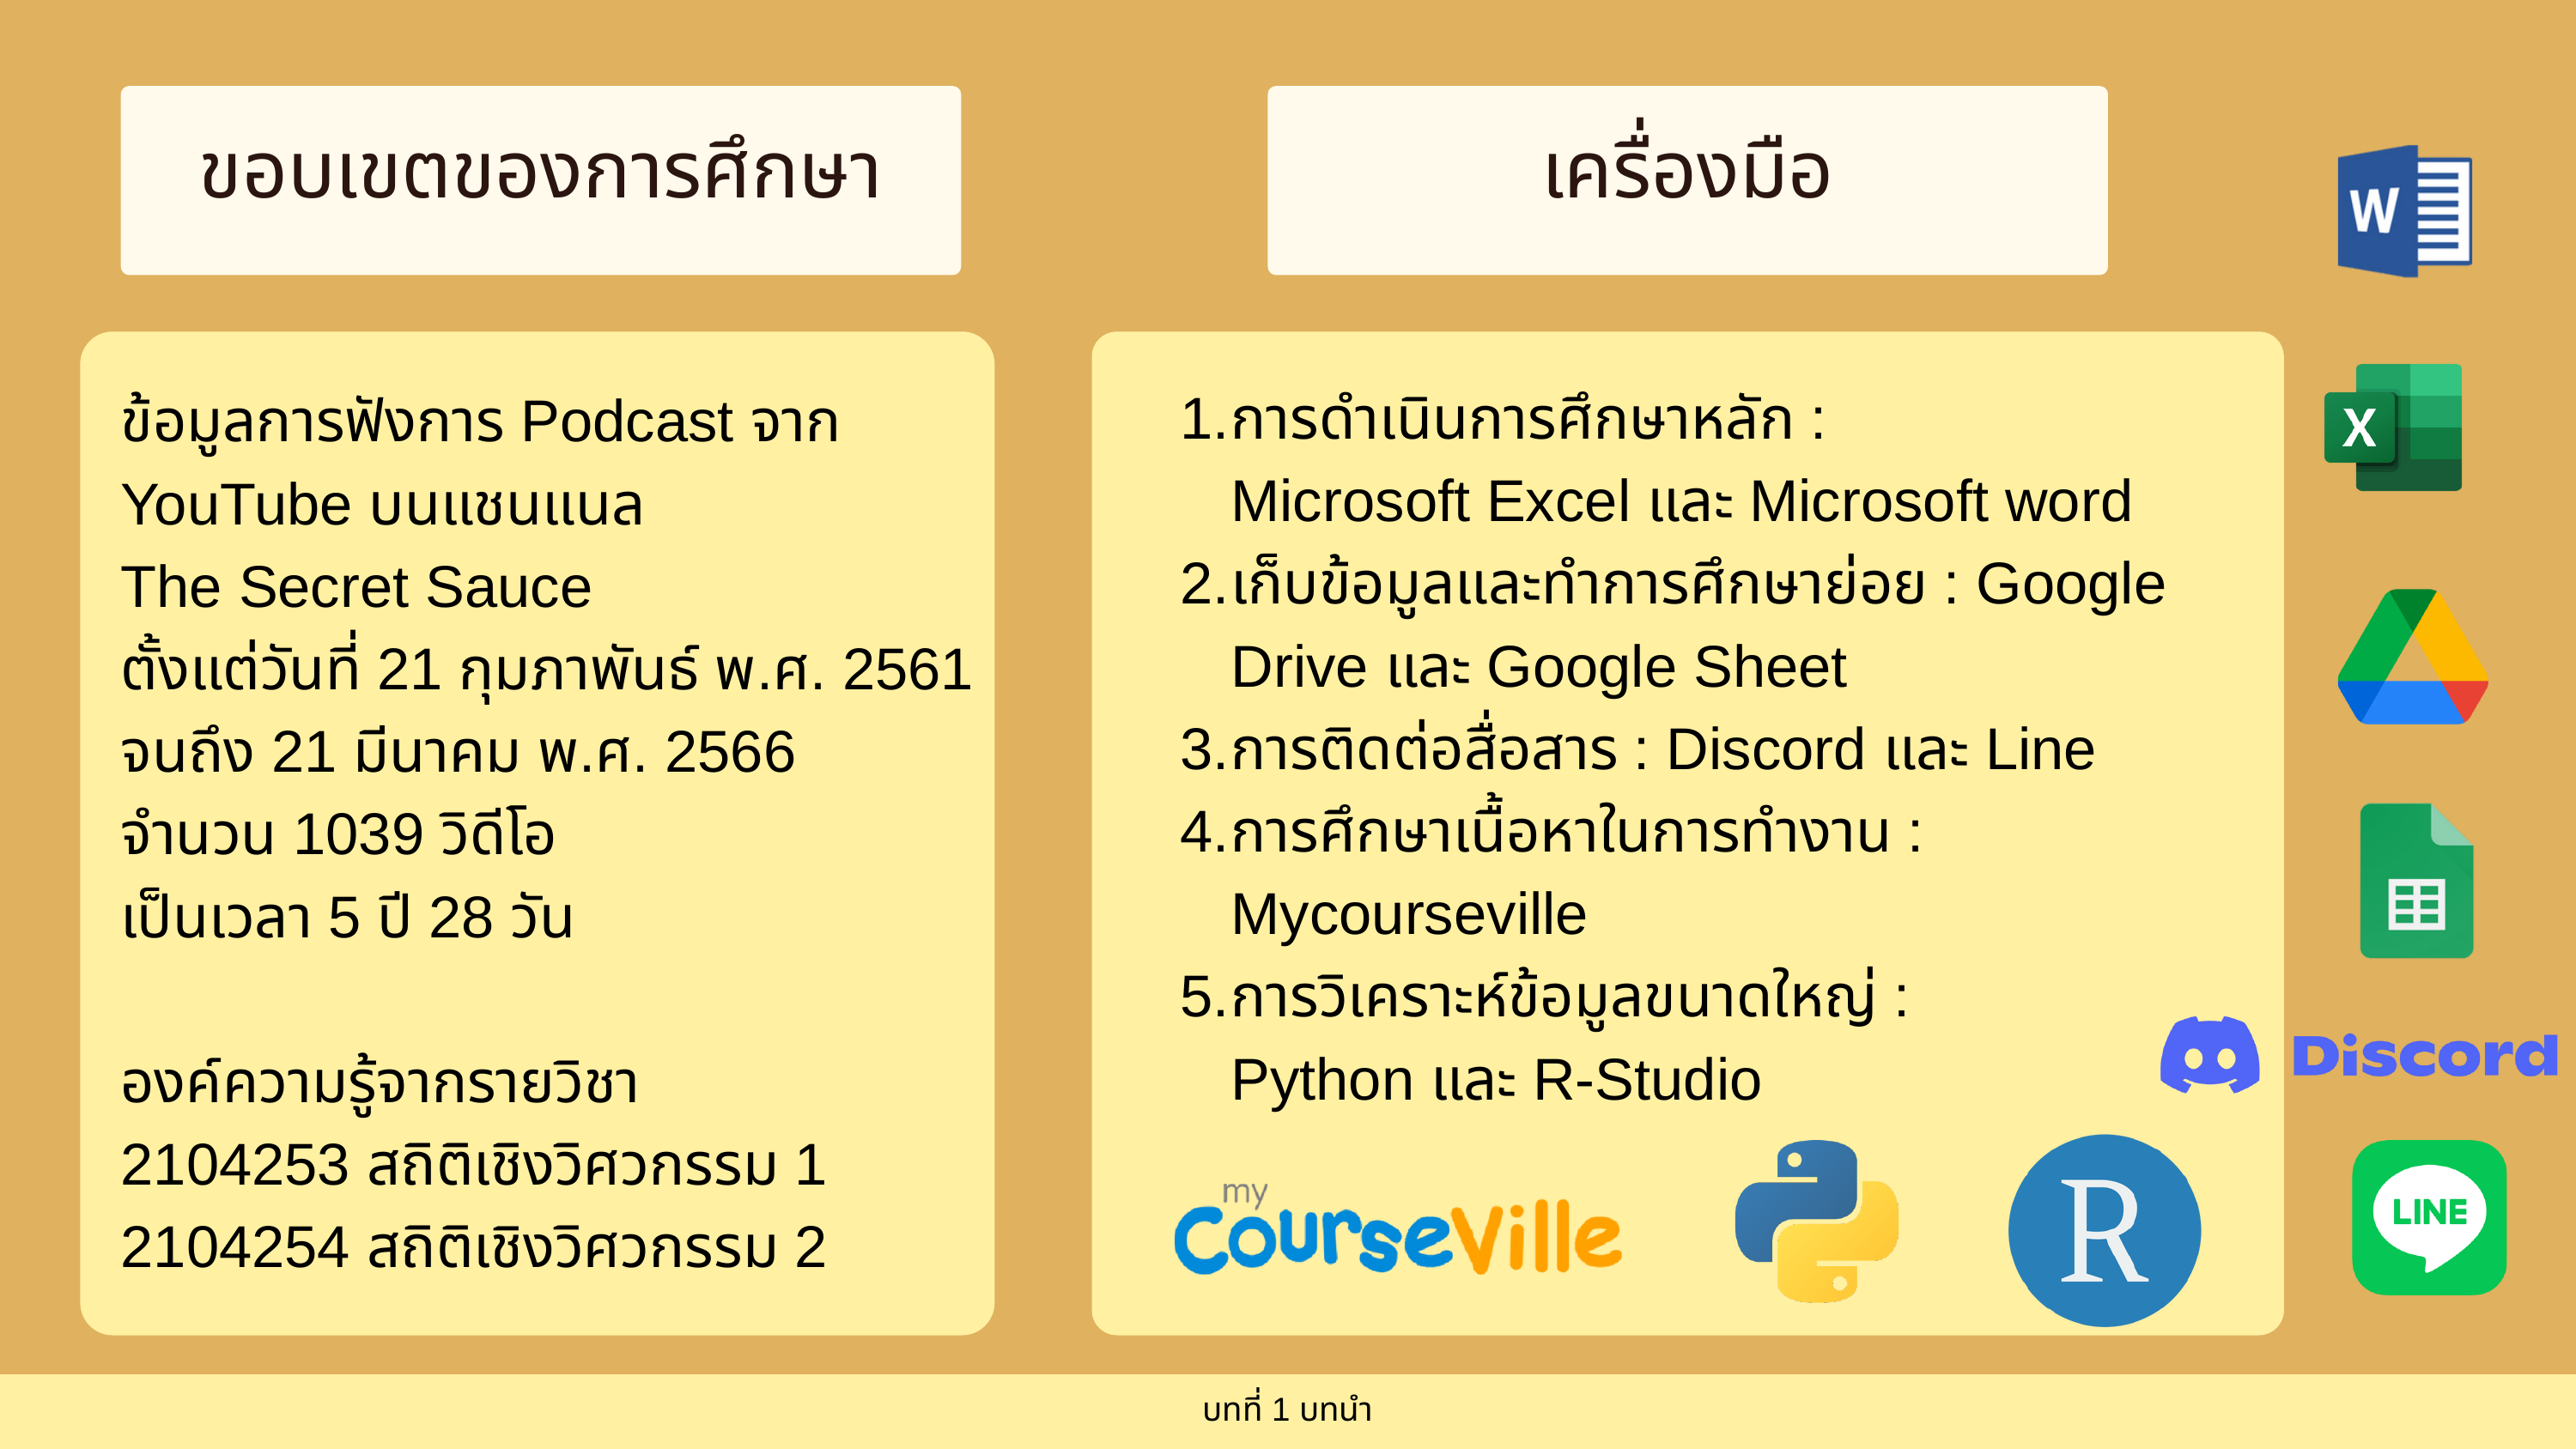

ขอบเขตของการศึกษา

เครื่องมือ

การดำเนินการศึกษาหลัก :           Microsoft Excel และ Microsoft word
เก็บข้อมูลและทำการศึกษาย่อย : Google Drive และ Google Sheet
การติดต่อสื่อสาร : Discord และ Line
การศึกษาเนื้อหาในการทำงาน : Mycourseville
การวิเคราะห์ข้อมูลขนาดใหญ่ :                Python และ R-Studio

ข้อมูลการฟังการ Podcast จาก YouTube บนแชนแนล
The Secret Sauce
ตั้งแต่วันที่ 21 กุมภาพันธ์ พ.ศ. 2561 จนถึง 21 มีนาคม พ.ศ. 2566
จำนวน 1039 วิดีโอ
เป็นเวลา 5 ปี 28 วัน

องค์ความรู้จากรายวิชา
2104253 สถิติเชิงวิศวกรรม 1
2104254 สถิติเชิงวิศวกรรม 2

บทที่ 1 บทนำ